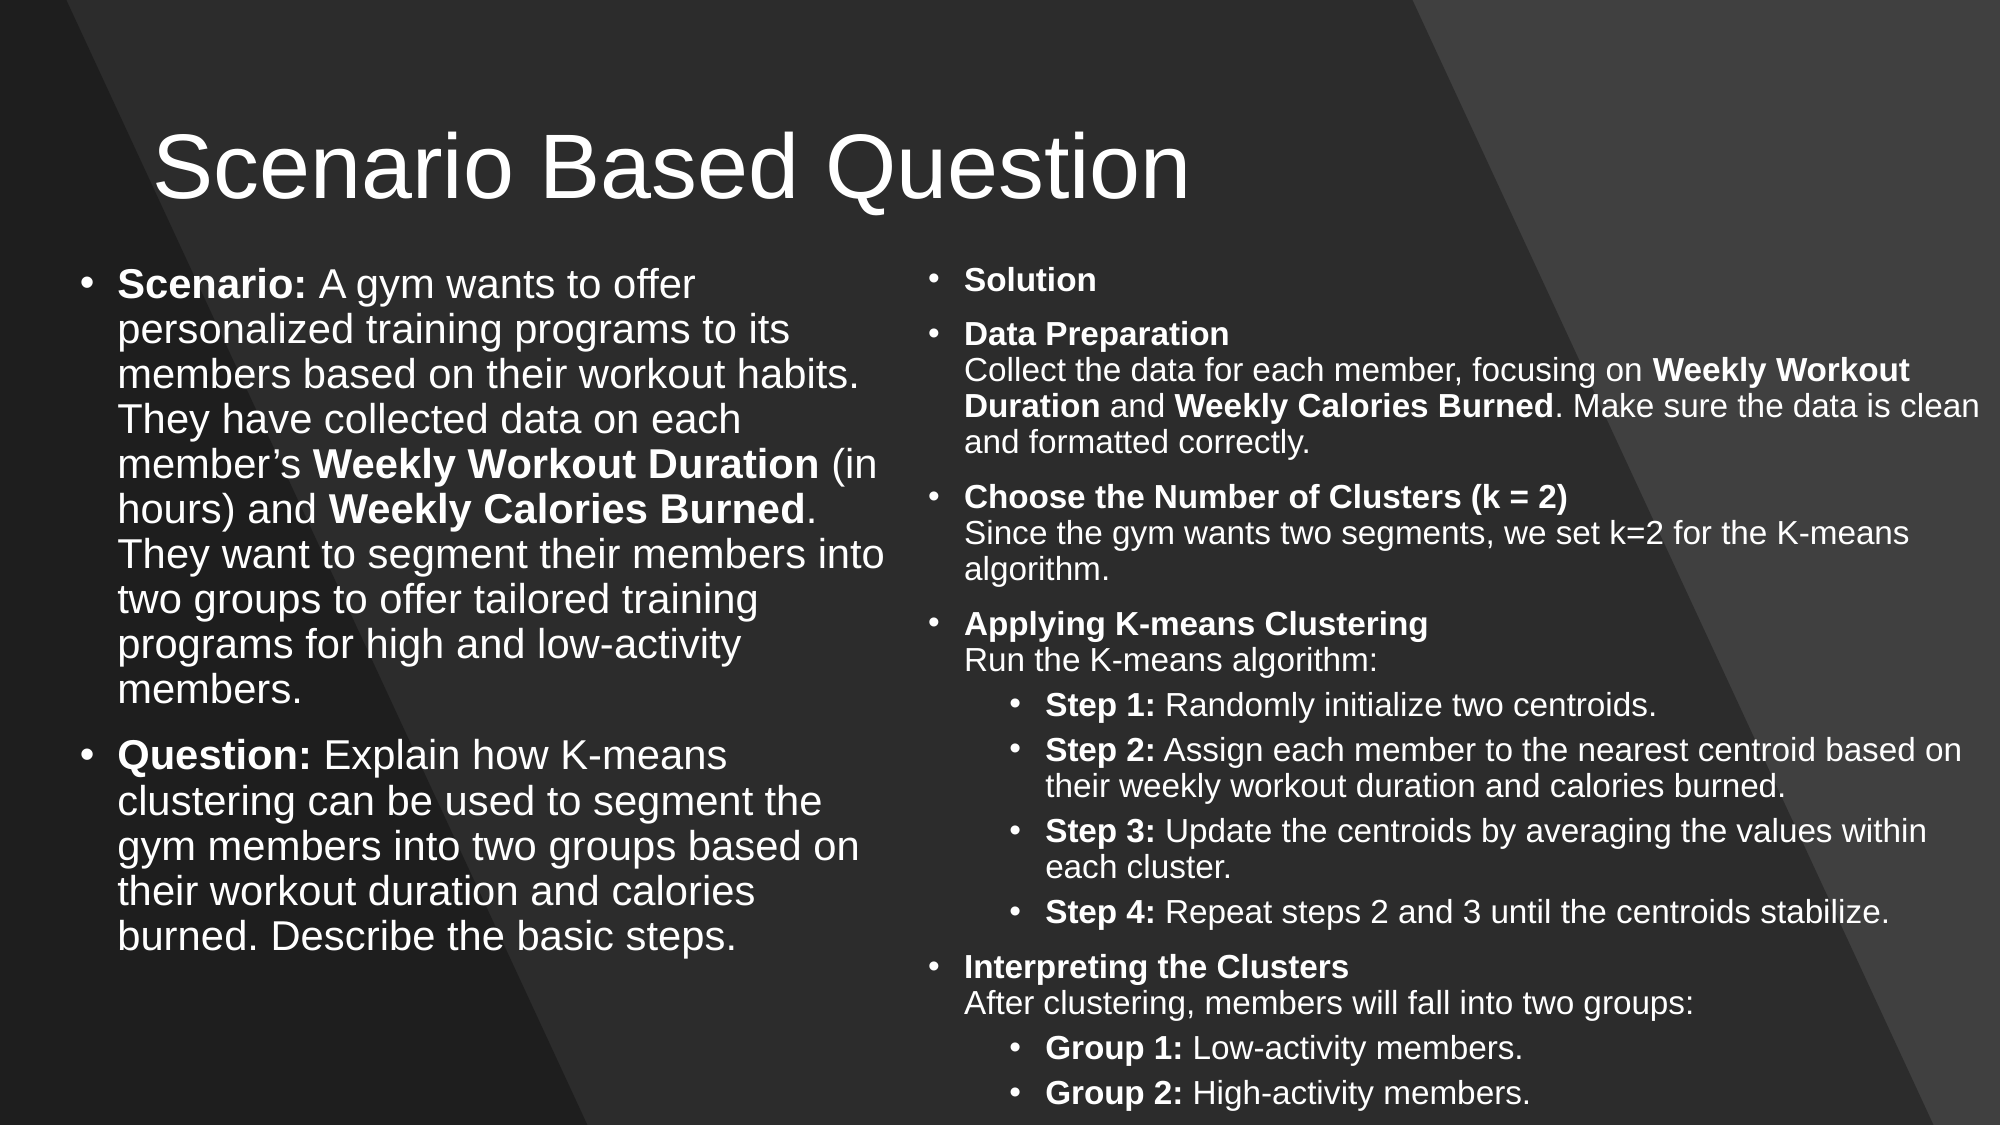

# Scenario Based Question

Solution
Data Preparation
Collect the data for each member, focusing on Weekly Workout Duration and Weekly Calories Burned. Make sure the data is clean and formatted correctly.
Choose the Number of Clusters (k = 2)
Since the gym wants two segments, we set k=2 for the K-means algorithm.
Applying K-means Clustering
Run the K-means algorithm:
Step 1: Randomly initialize two centroids.
Step 2: Assign each member to the nearest centroid based on their weekly workout duration and calories burned.
Step 3: Update the centroids by averaging the values within each cluster.
Step 4: Repeat steps 2 and 3 until the centroids stabilize.
Interpreting the Clusters
After clustering, members will fall into two groups:
Group 1: Low-activity members.
Group 2: High-activity members.
Scenario: A gym wants to offer personalized training programs to its members based on their workout habits. They have collected data on each member’s Weekly Workout Duration (in hours) and Weekly Calories Burned. They want to segment their members into two groups to offer tailored training programs for high and low-activity members.
Question: Explain how K-means clustering can be used to segment the gym members into two groups based on their workout duration and calories burned. Describe the basic steps.